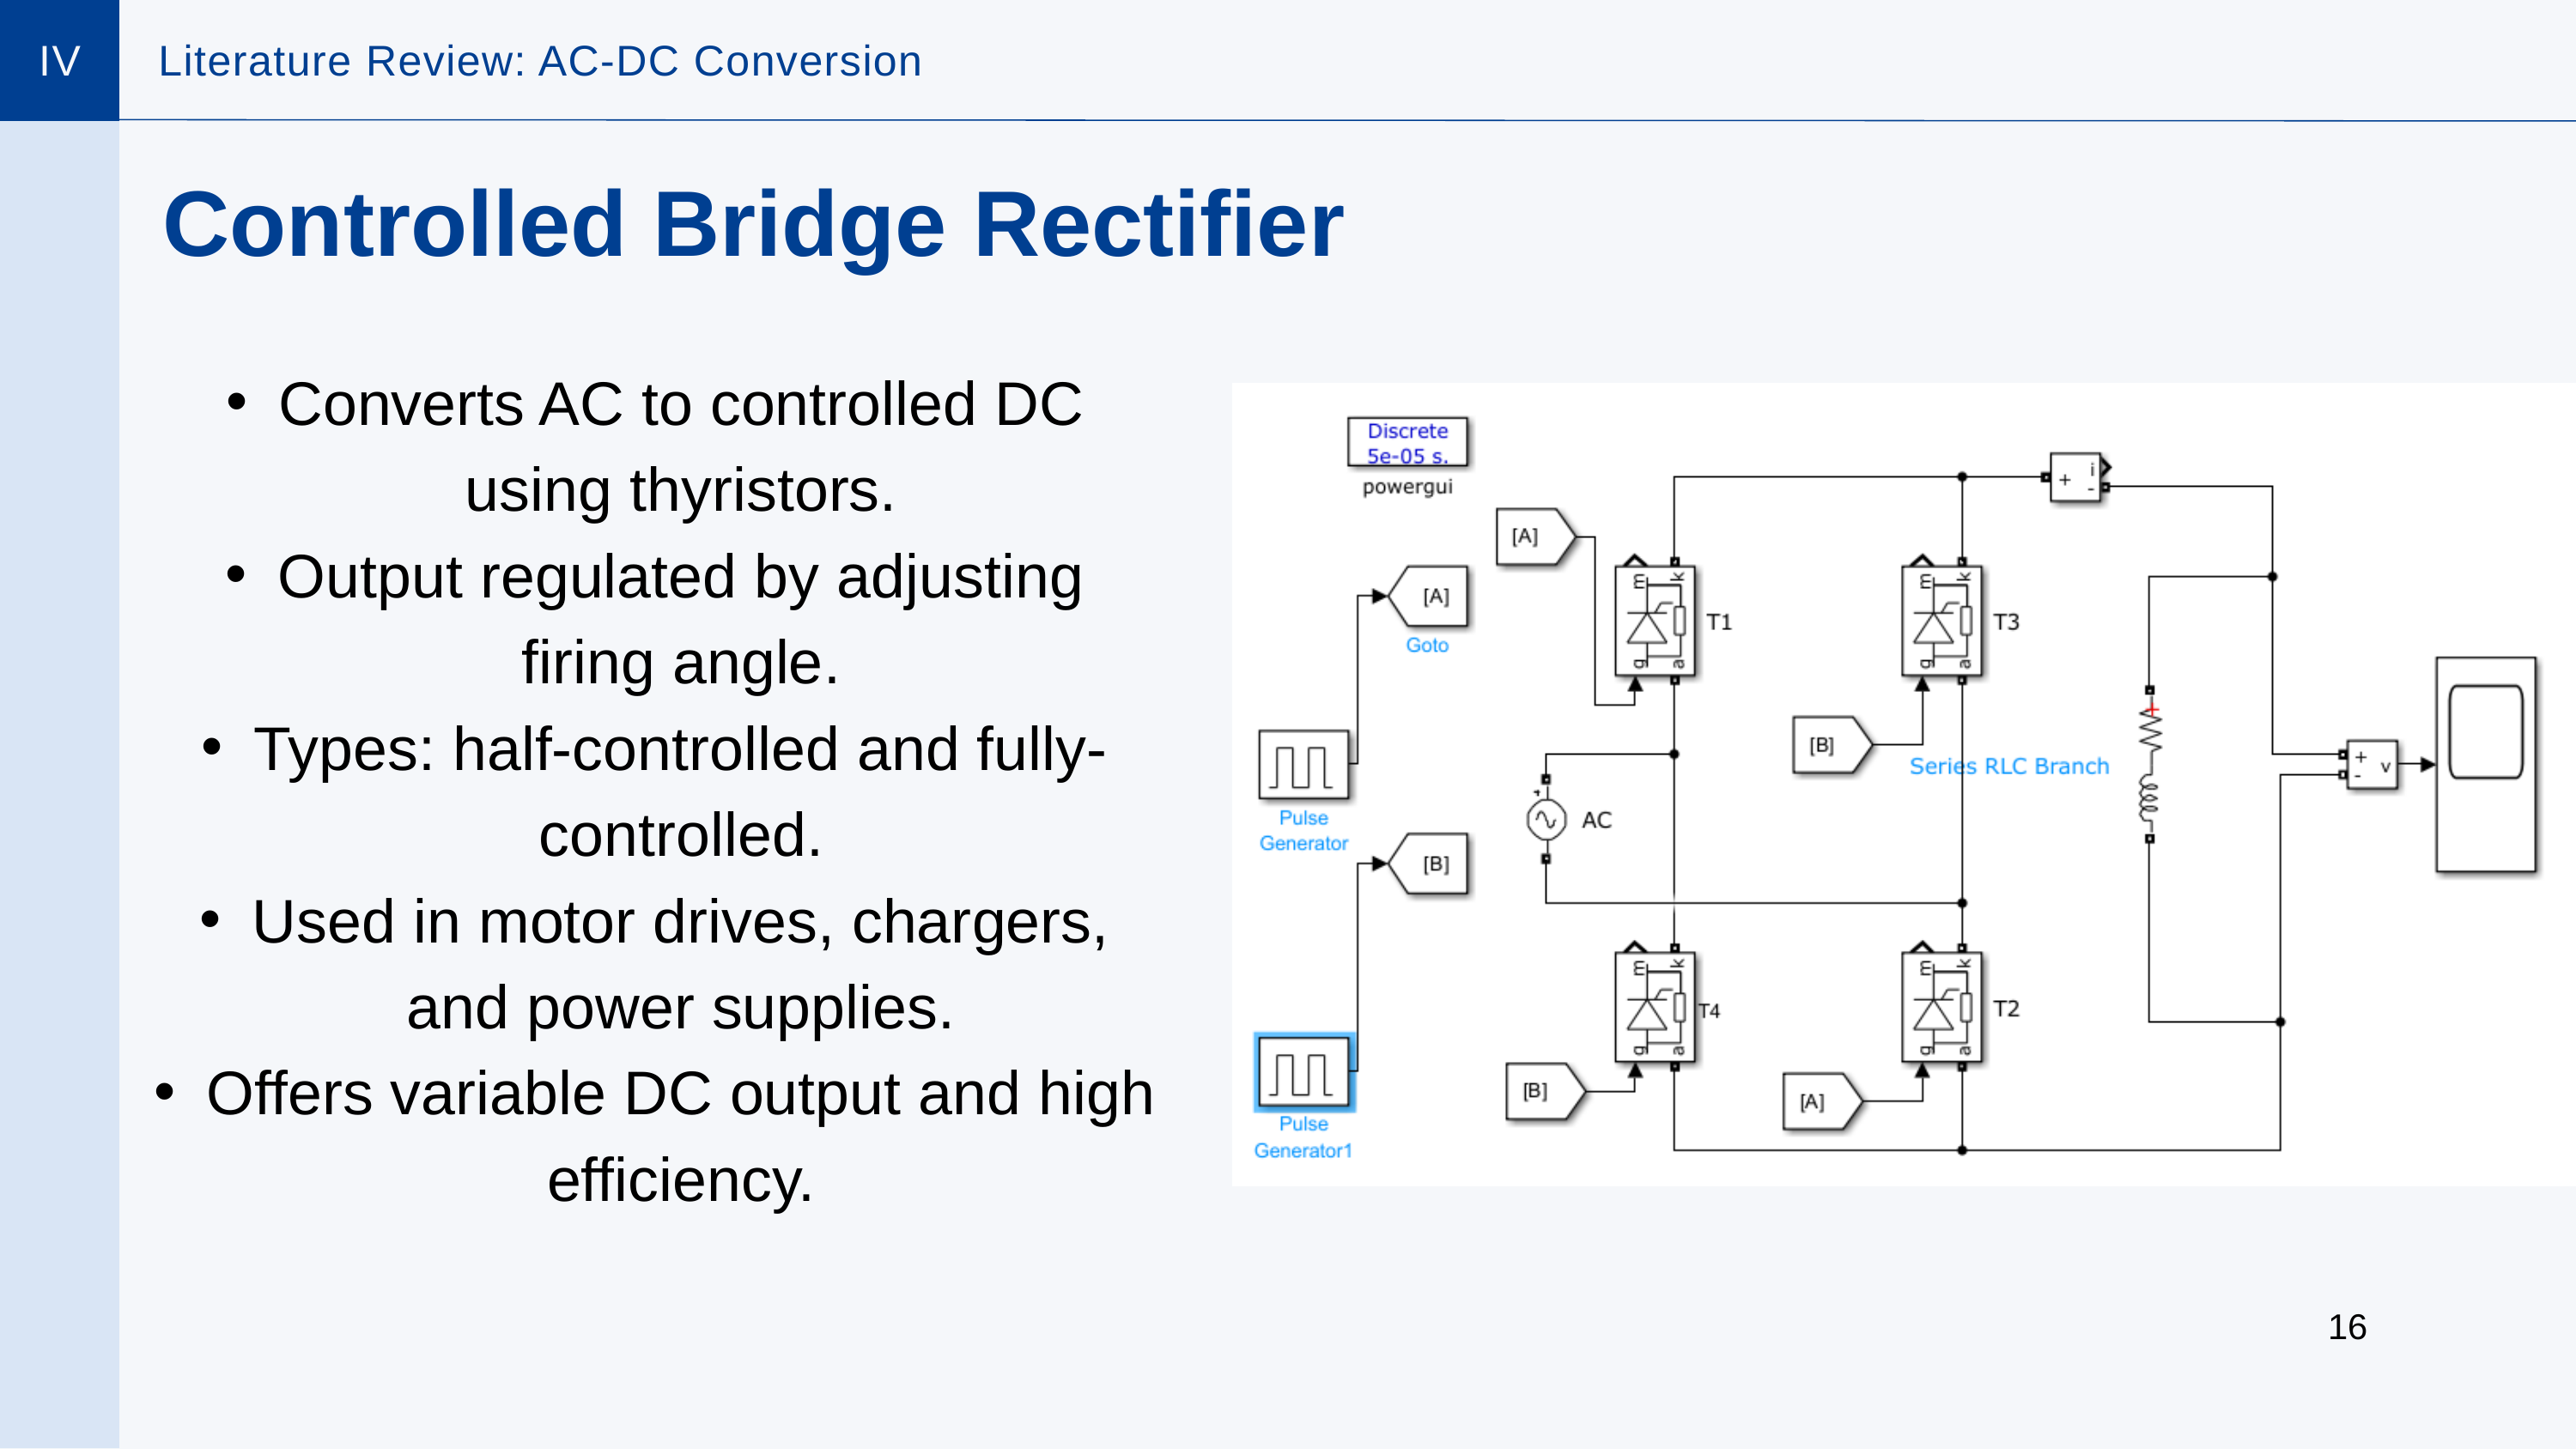

IV
Literature Review: AC-DC Conversion

Controlled Bridge Rectifier
Converts AC to controlled DC using thyristors.
Output regulated by adjusting firing angle.
Types: half-controlled and fully-controlled.
Used in motor drives, chargers, and power supplies.
Offers variable DC output and high efficiency.

16